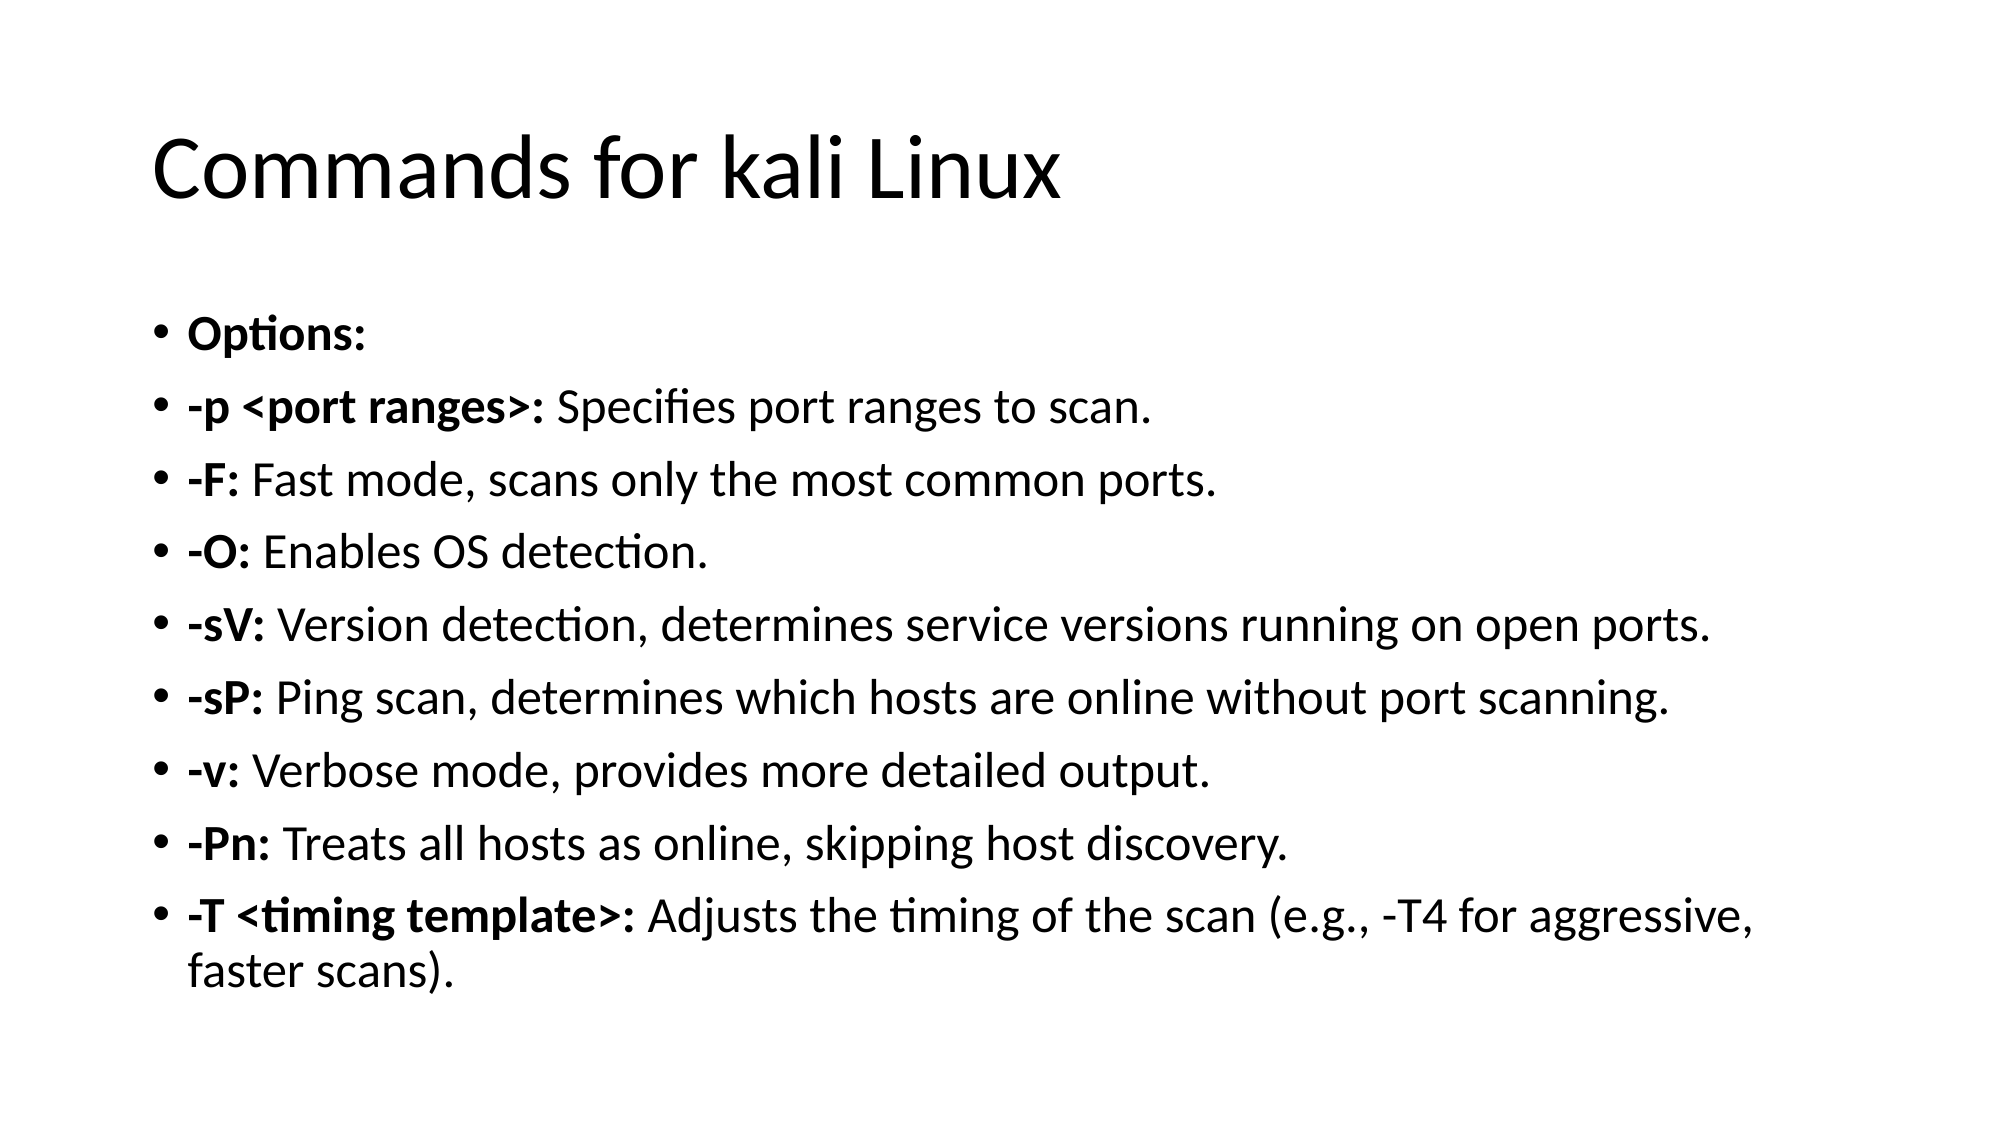

# Commands for kali Linux
Options:
-p <port ranges>: Specifies port ranges to scan.
-F: Fast mode, scans only the most common ports.
-O: Enables OS detection.
-sV: Version detection, determines service versions running on open ports.
-sP: Ping scan, determines which hosts are online without port scanning.
-v: Verbose mode, provides more detailed output.
-Pn: Treats all hosts as online, skipping host discovery.
-T <timing template>: Adjusts the timing of the scan (e.g., -T4 for aggressive, faster scans).